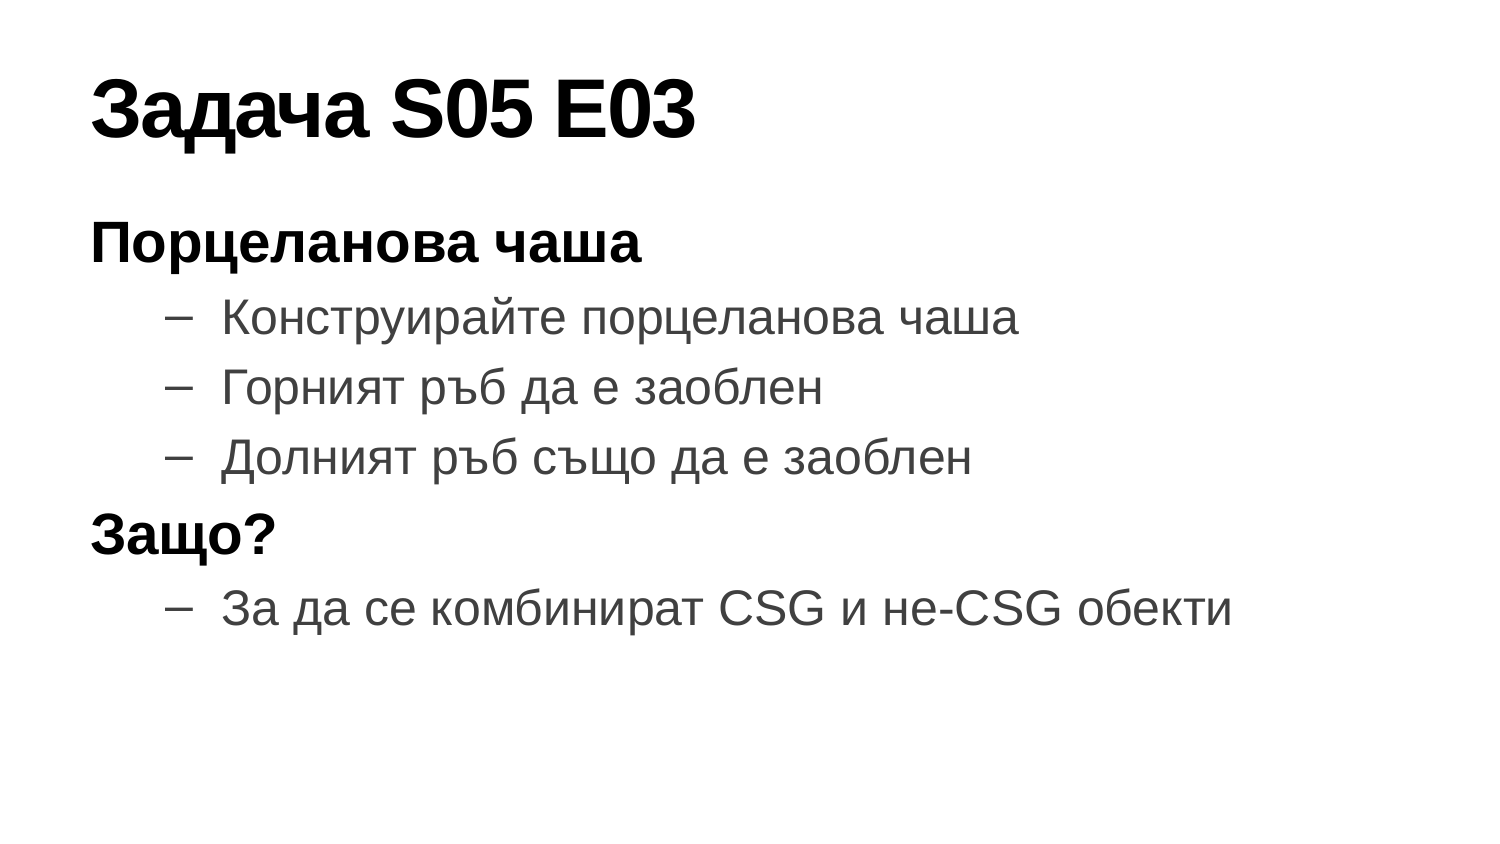

# Задача S05 E03
Порцеланова чаша
Конструирайте порцеланова чаша
Горният ръб да е заоблен
Долният ръб също да е заоблен
Защо?
За да се комбинират CSG и не-CSG обекти